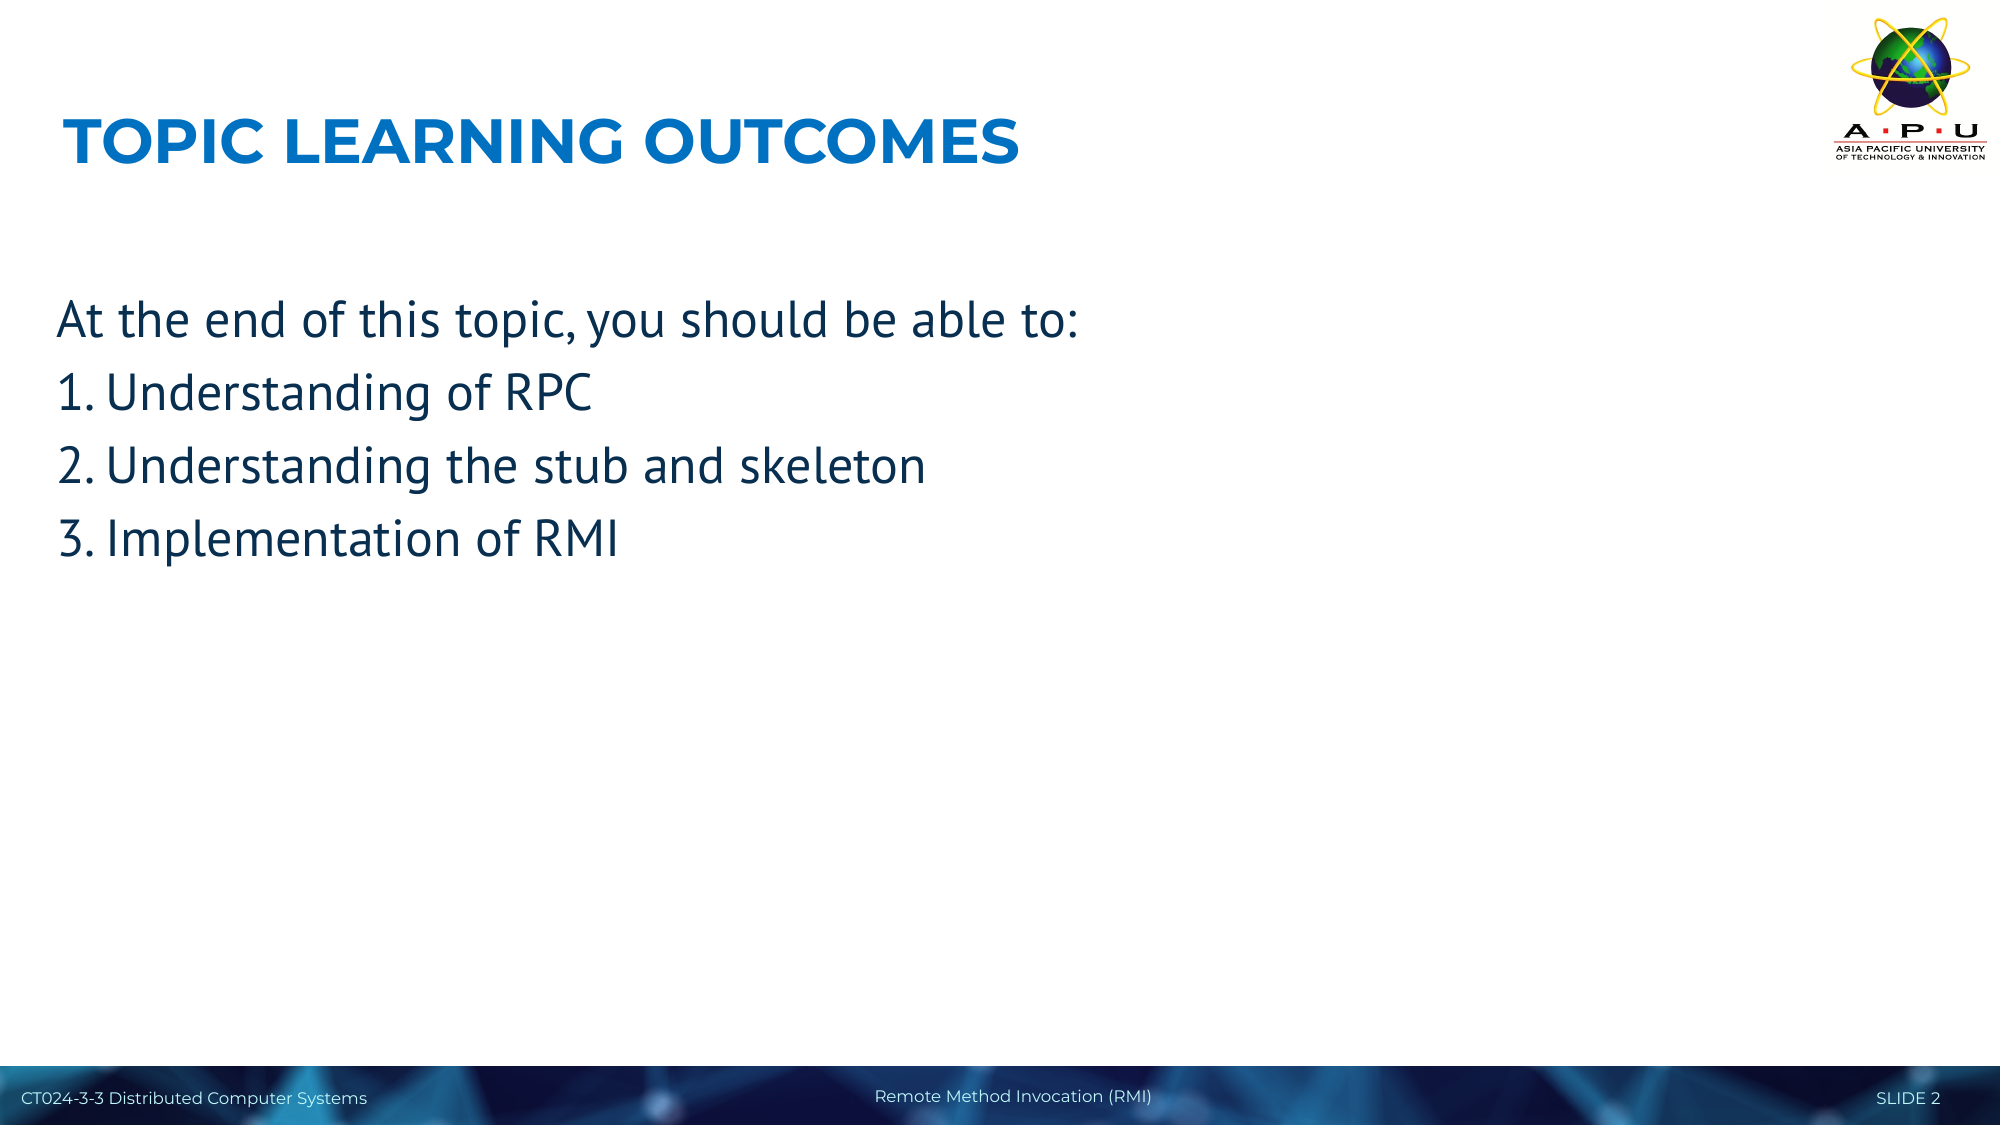

# TOPIC LEARNING OUTCOMES
At the end of this topic, you should be able to:
1. Understanding of RPC
2. Understanding the stub and skeleton
3. Implementation of RMI